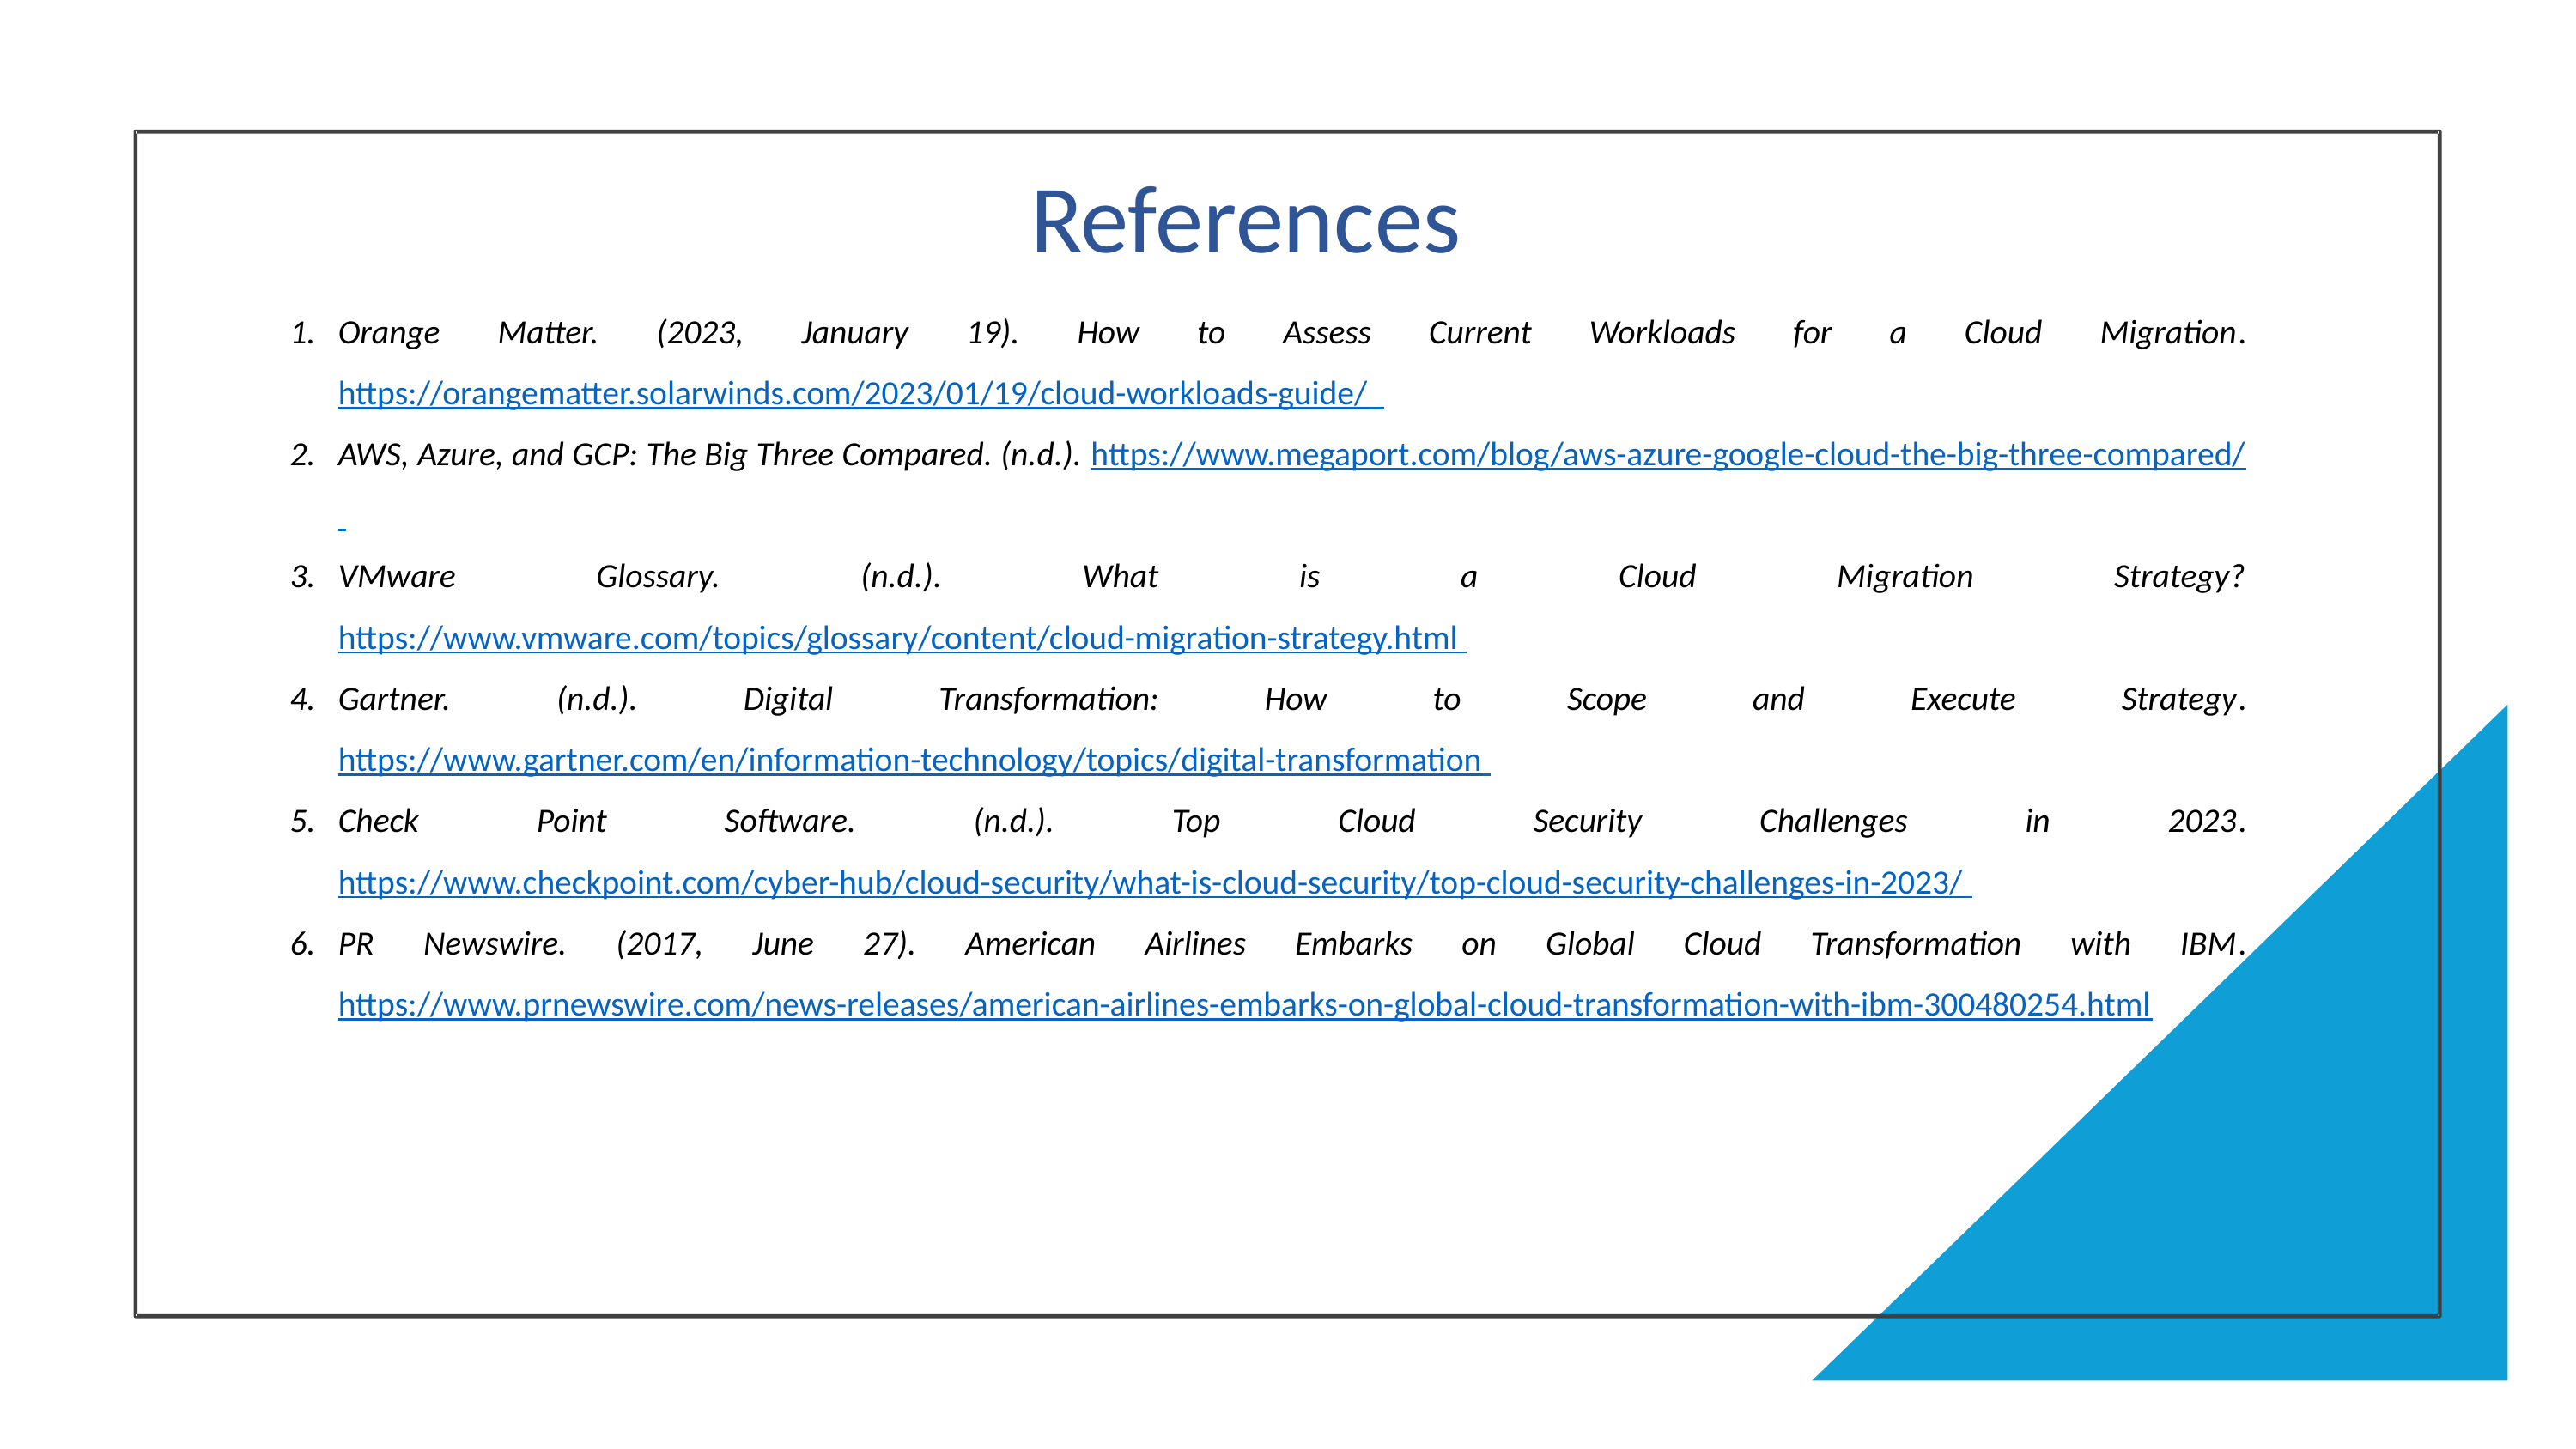

References
Orange Matter. (2023, January 19). How to Assess Current Workloads for a Cloud Migration. https://orangematter.solarwinds.com/2023/01/19/cloud-workloads-guide/
AWS, Azure, and GCP: The Big Three Compared. (n.d.). https://www.megaport.com/blog/aws-azure-google-cloud-the-big-three-compared/
VMware Glossary. (n.d.). What is a Cloud Migration Strategy? https://www.vmware.com/topics/glossary/content/cloud-migration-strategy.html
Gartner. (n.d.). Digital Transformation: How to Scope and Execute Strategy. https://www.gartner.com/en/information-technology/topics/digital-transformation
Check Point Software. (n.d.). Top Cloud Security Challenges in 2023. https://www.checkpoint.com/cyber-hub/cloud-security/what-is-cloud-security/top-cloud-security-challenges-in-2023/
PR Newswire. (2017, June 27). American Airlines Embarks on Global Cloud Transformation with IBM. https://www.prnewswire.com/news-releases/american-airlines-embarks-on-global-cloud-transformation-with-ibm-300480254.html